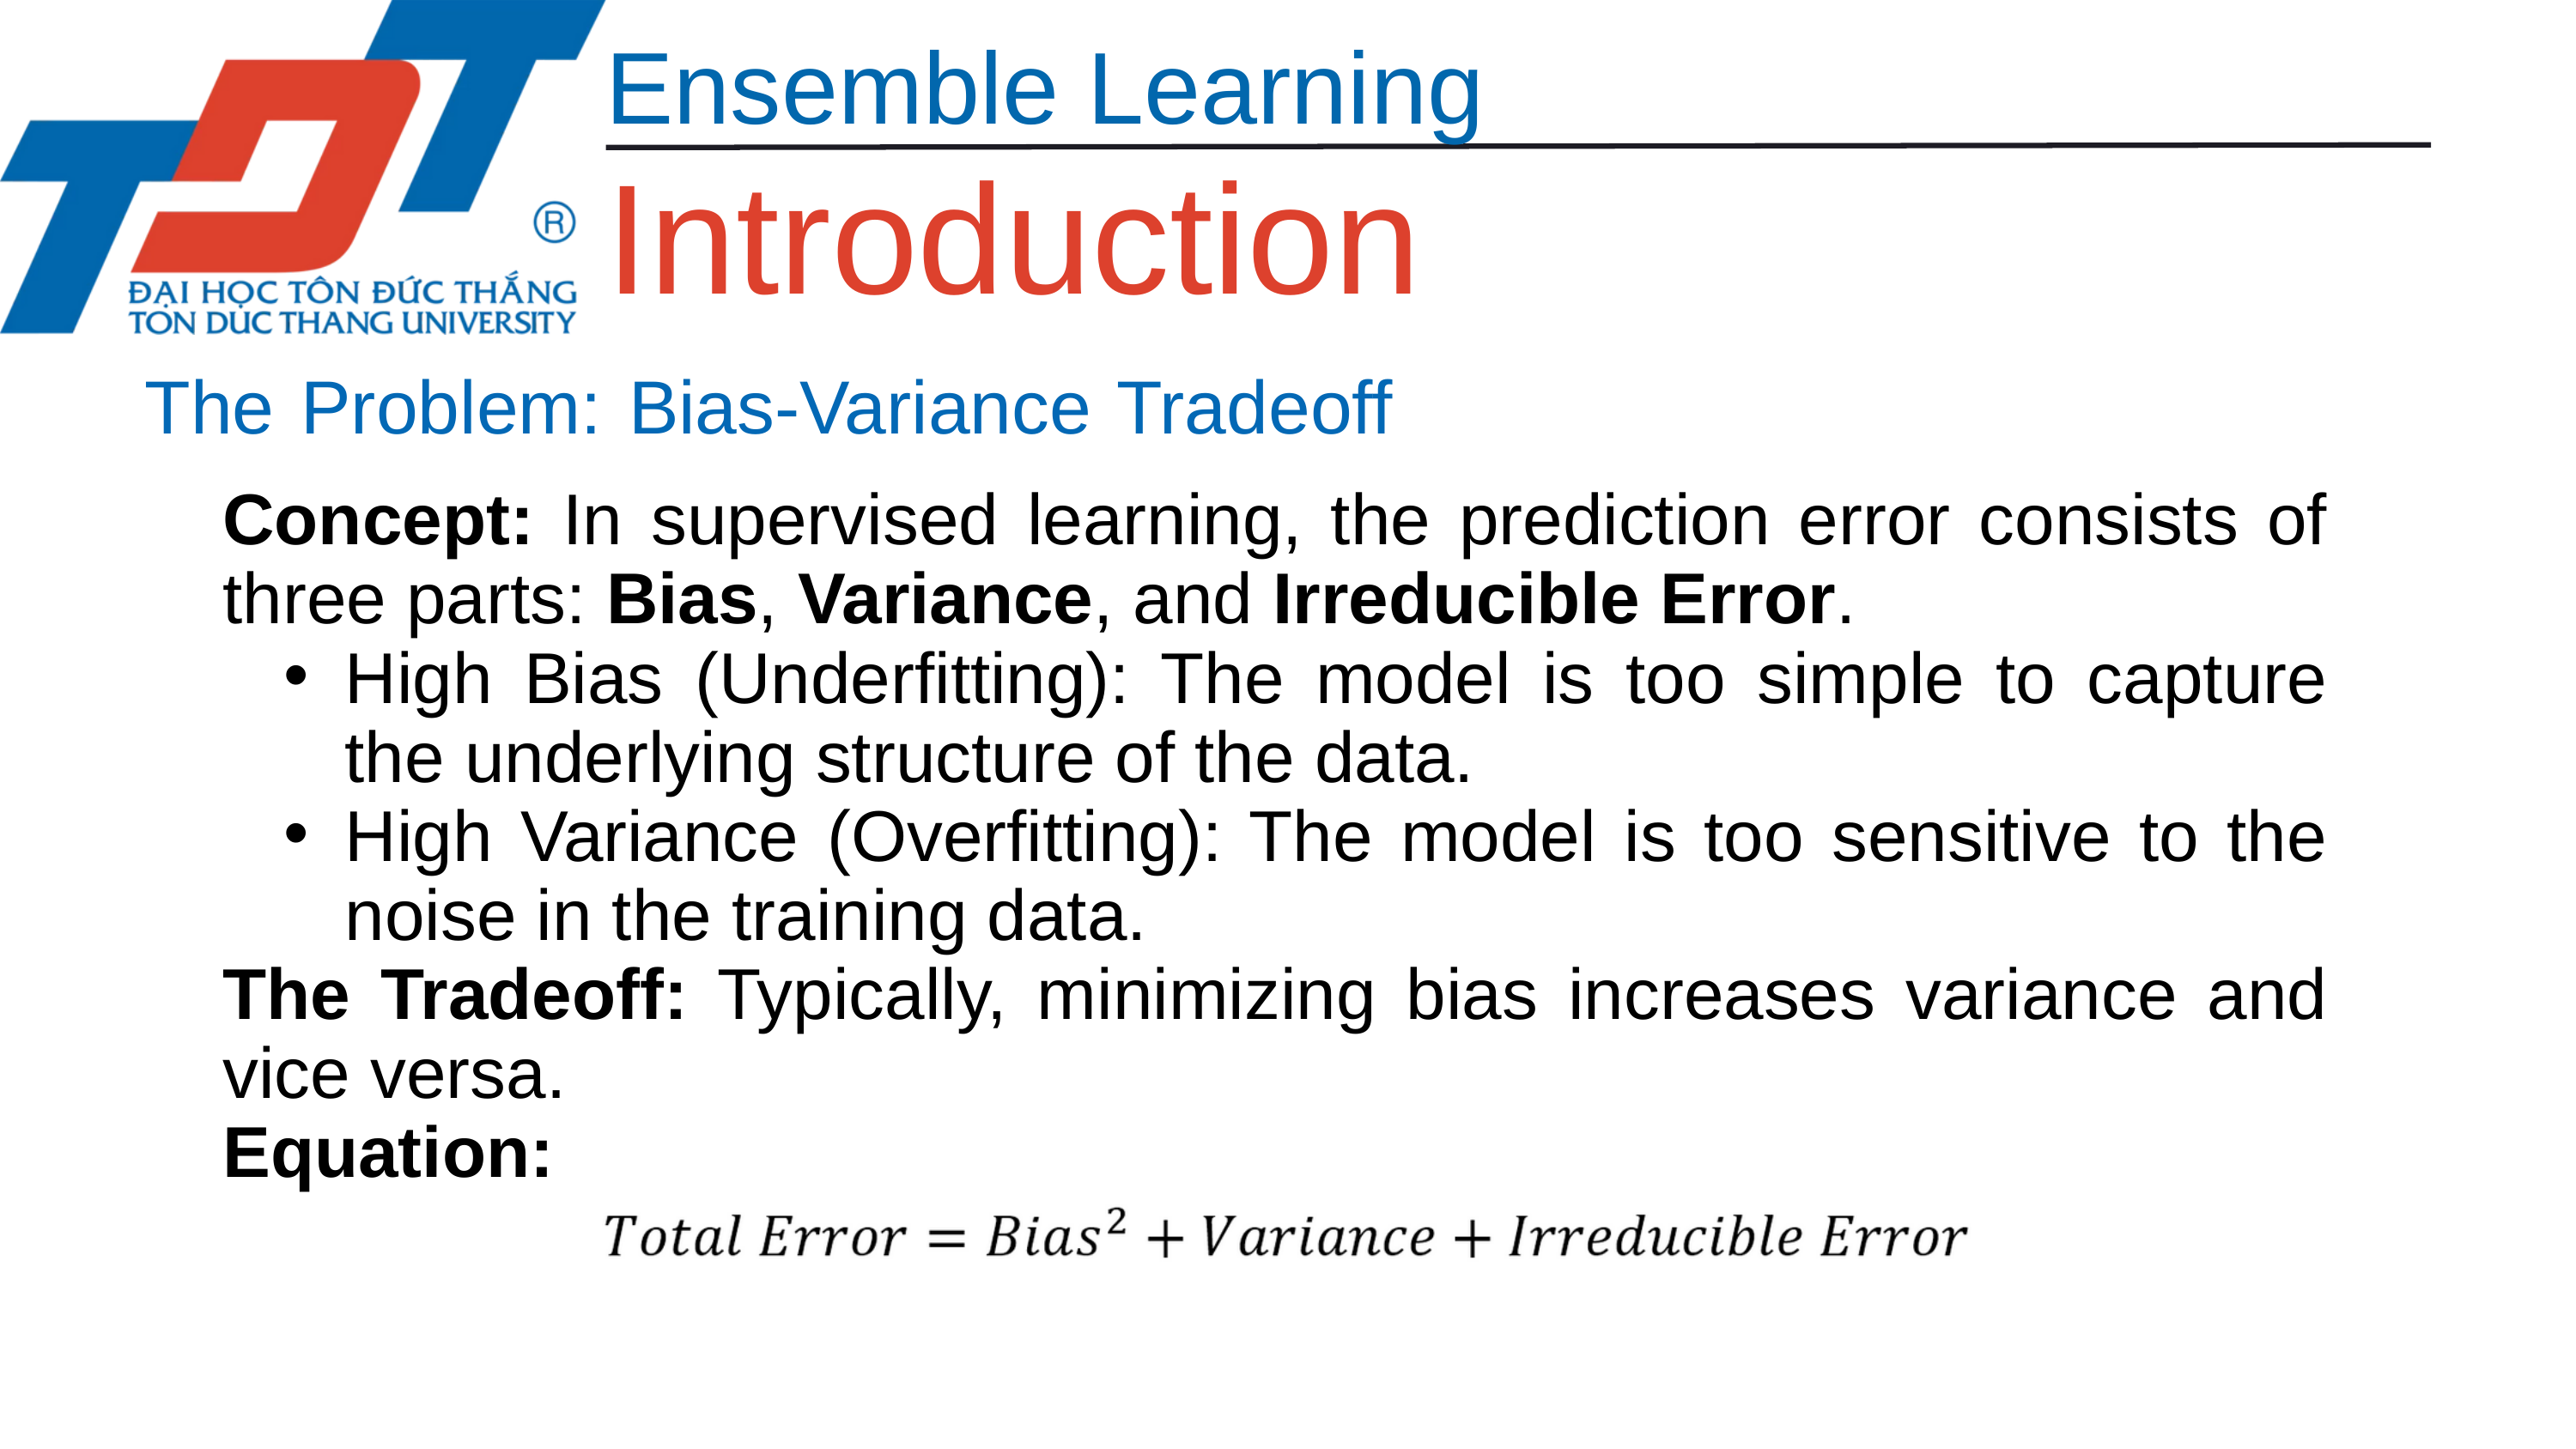

Ensemble Learning

Introduction
The Problem: Bias-Variance Tradeoff
Concept: In supervised learning, the prediction error consists of three parts: Bias, Variance, and Irreducible Error.
High Bias (Underfitting): The model is too simple to capture the underlying structure of the data.
High Variance (Overfitting): The model is too sensitive to the noise in the training data.
The Tradeoff: Typically, minimizing bias increases variance and vice versa.
Equation: